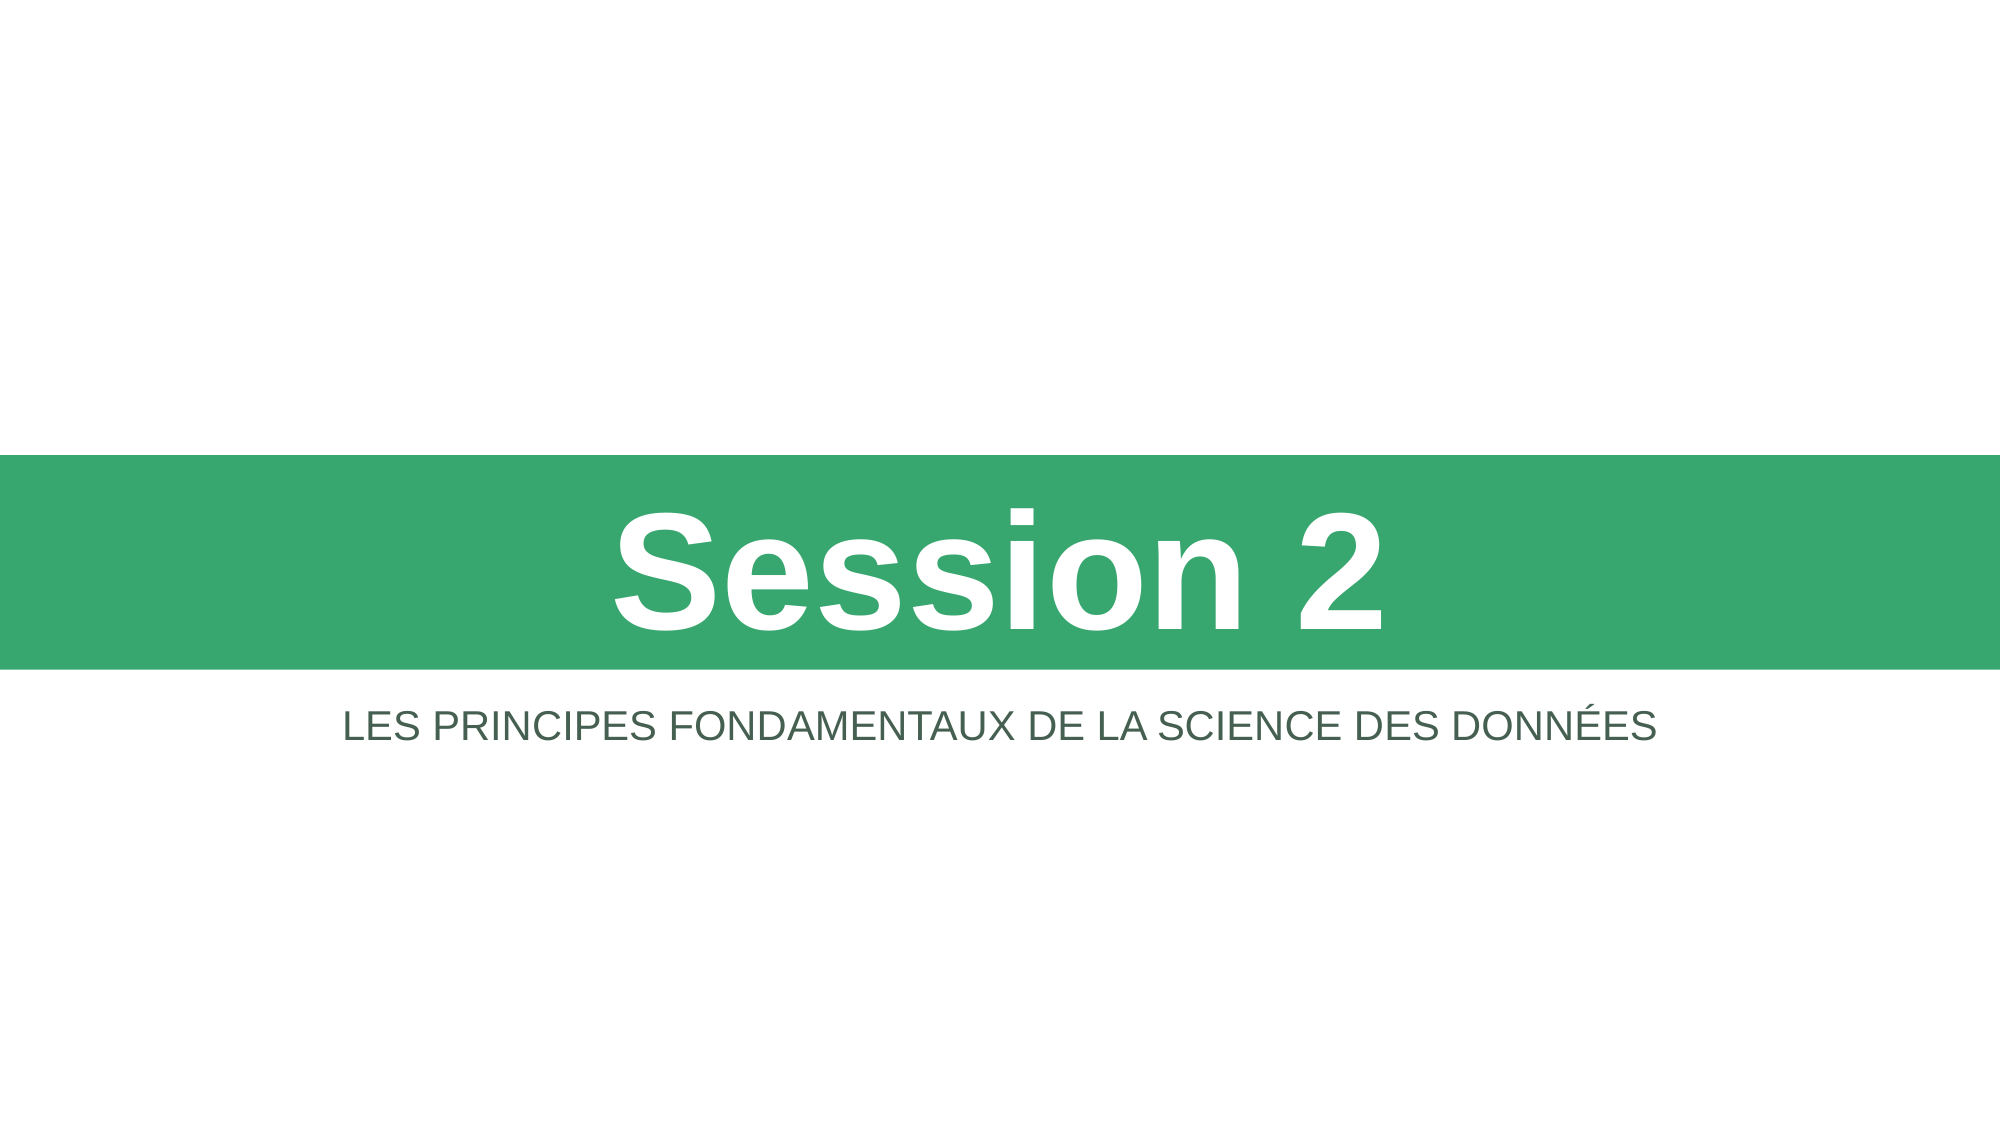

Session 2
LES PRINCIPES FONDAMENTAUX DE LA SCIENCE DES DONNÉES